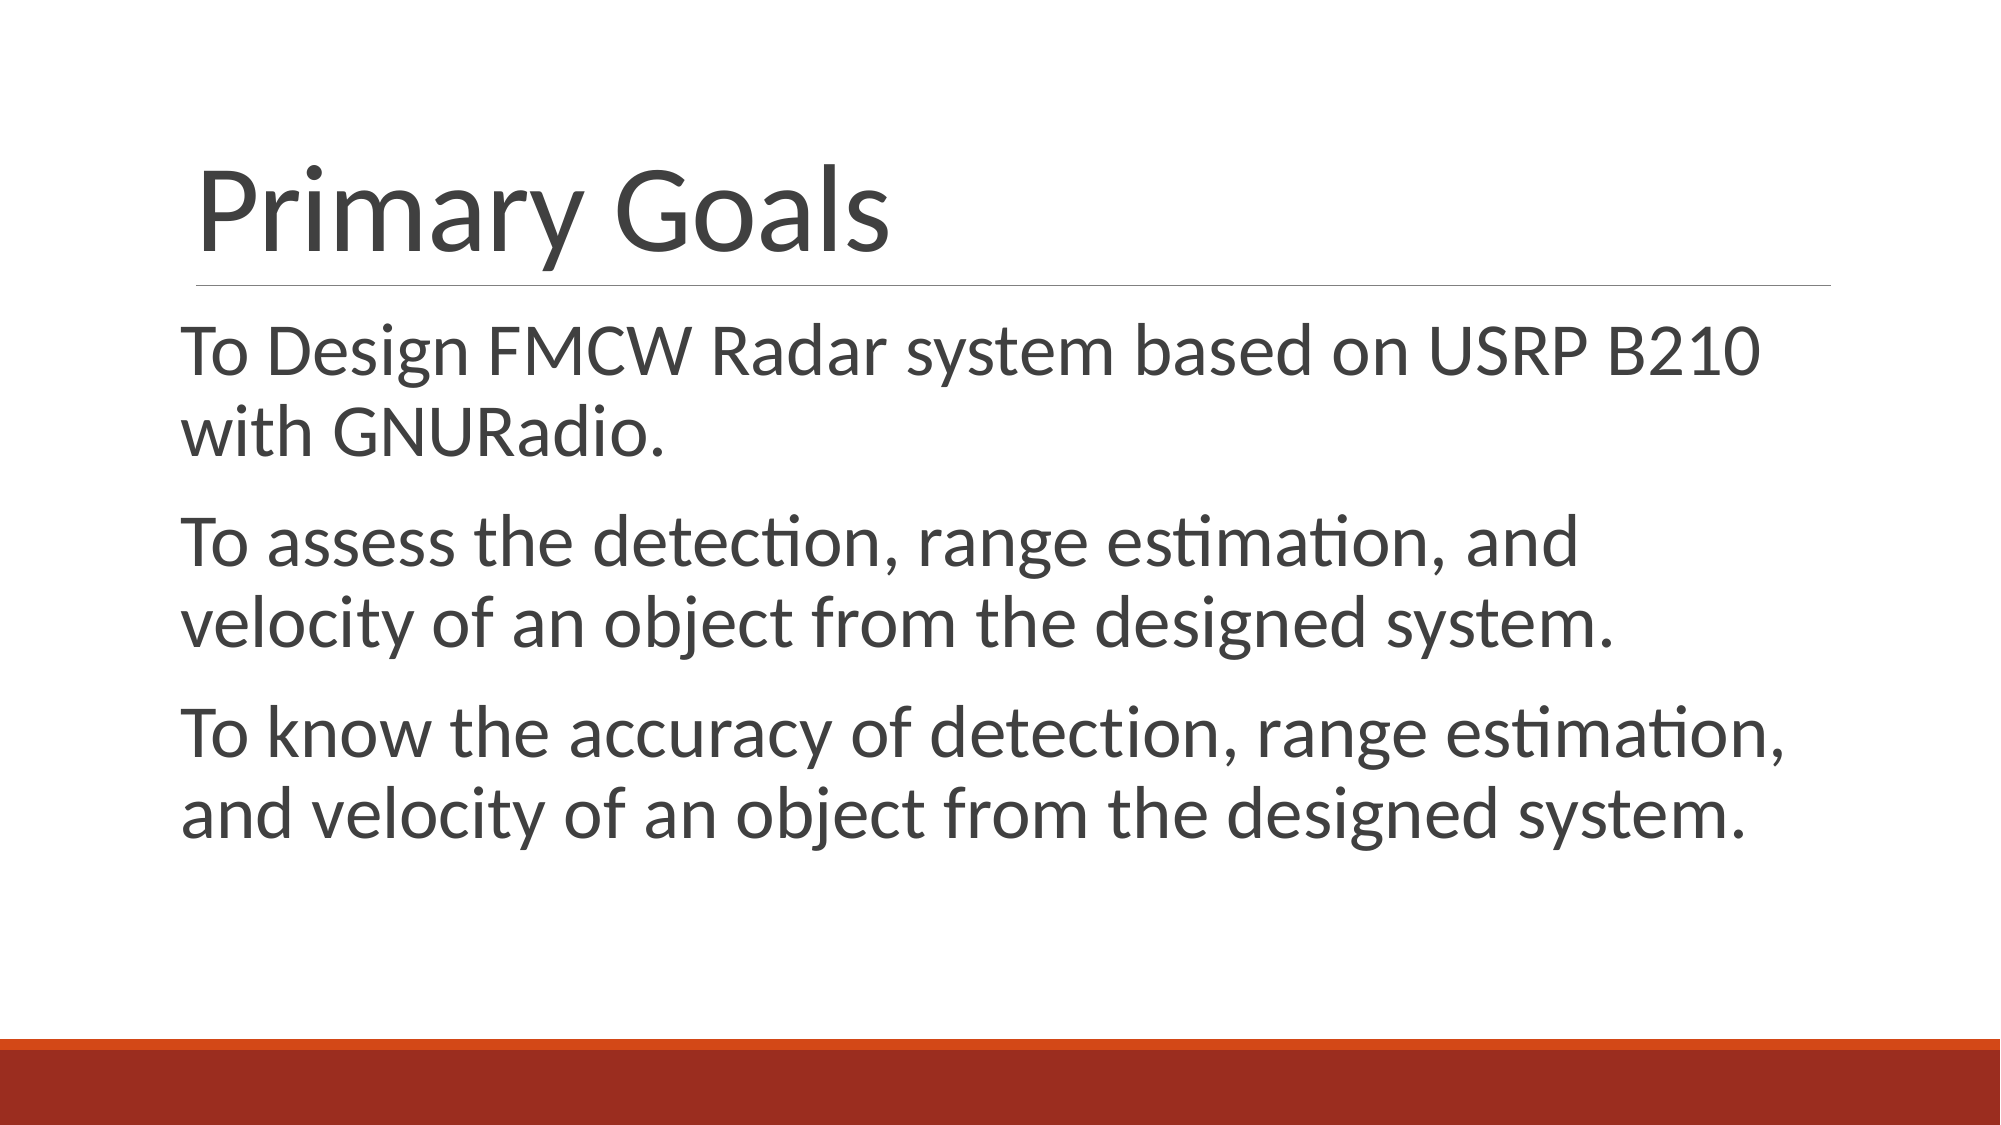

# Primary Goals
To Design FMCW Radar system based on USRP B210 with GNURadio.
To assess the detection, range estimation, and velocity of an object from the designed system.
To know the accuracy of detection, range estimation, and velocity of an object from the designed system.